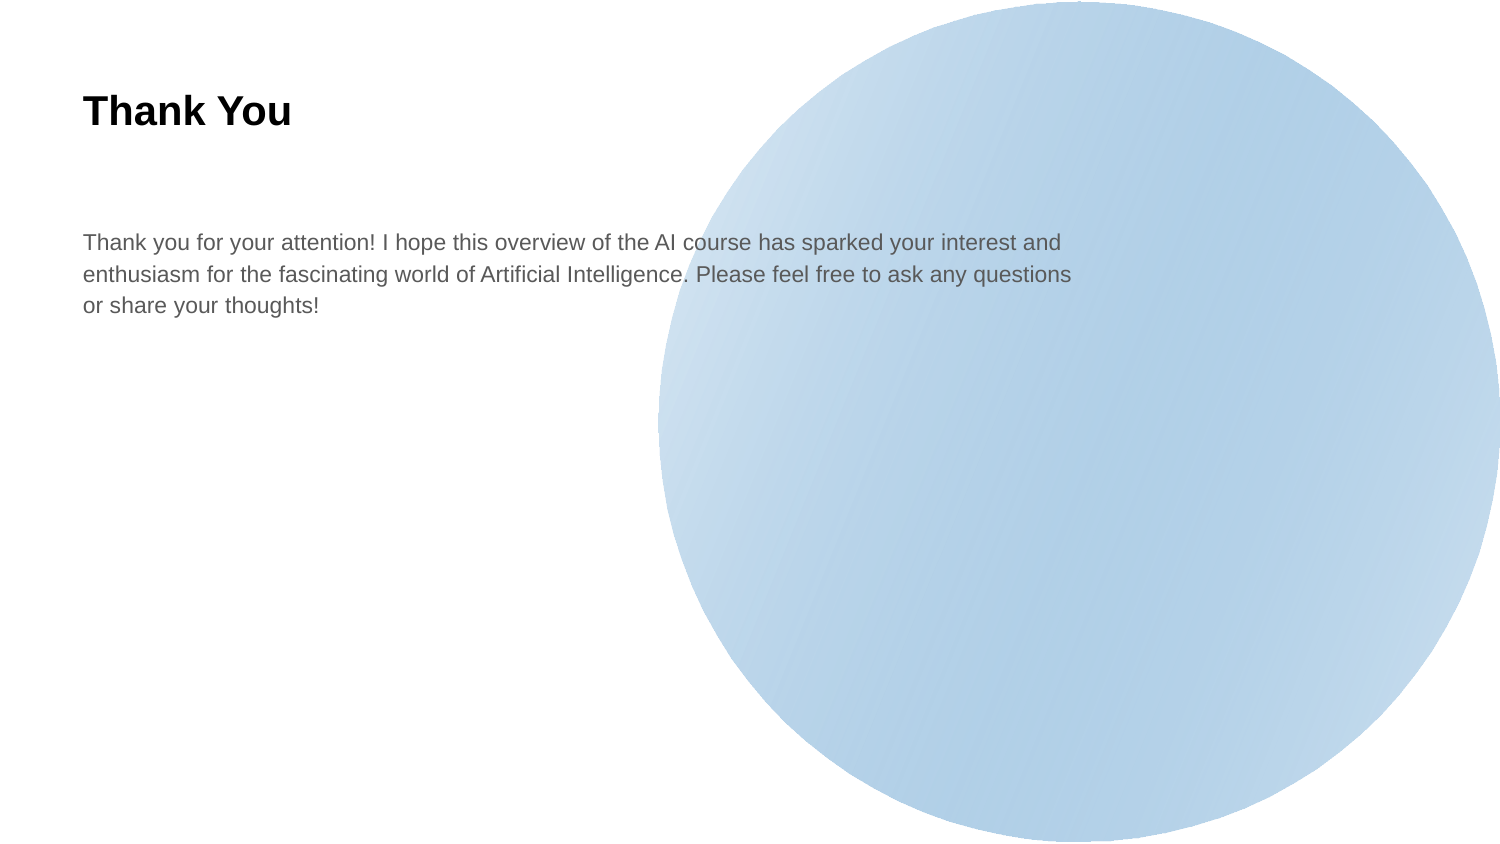

# Thank You
Thank you for your attention! I hope this overview of the AI course has sparked your interest and enthusiasm for the fascinating world of Artificial Intelligence. Please feel free to ask any questions or share your thoughts!